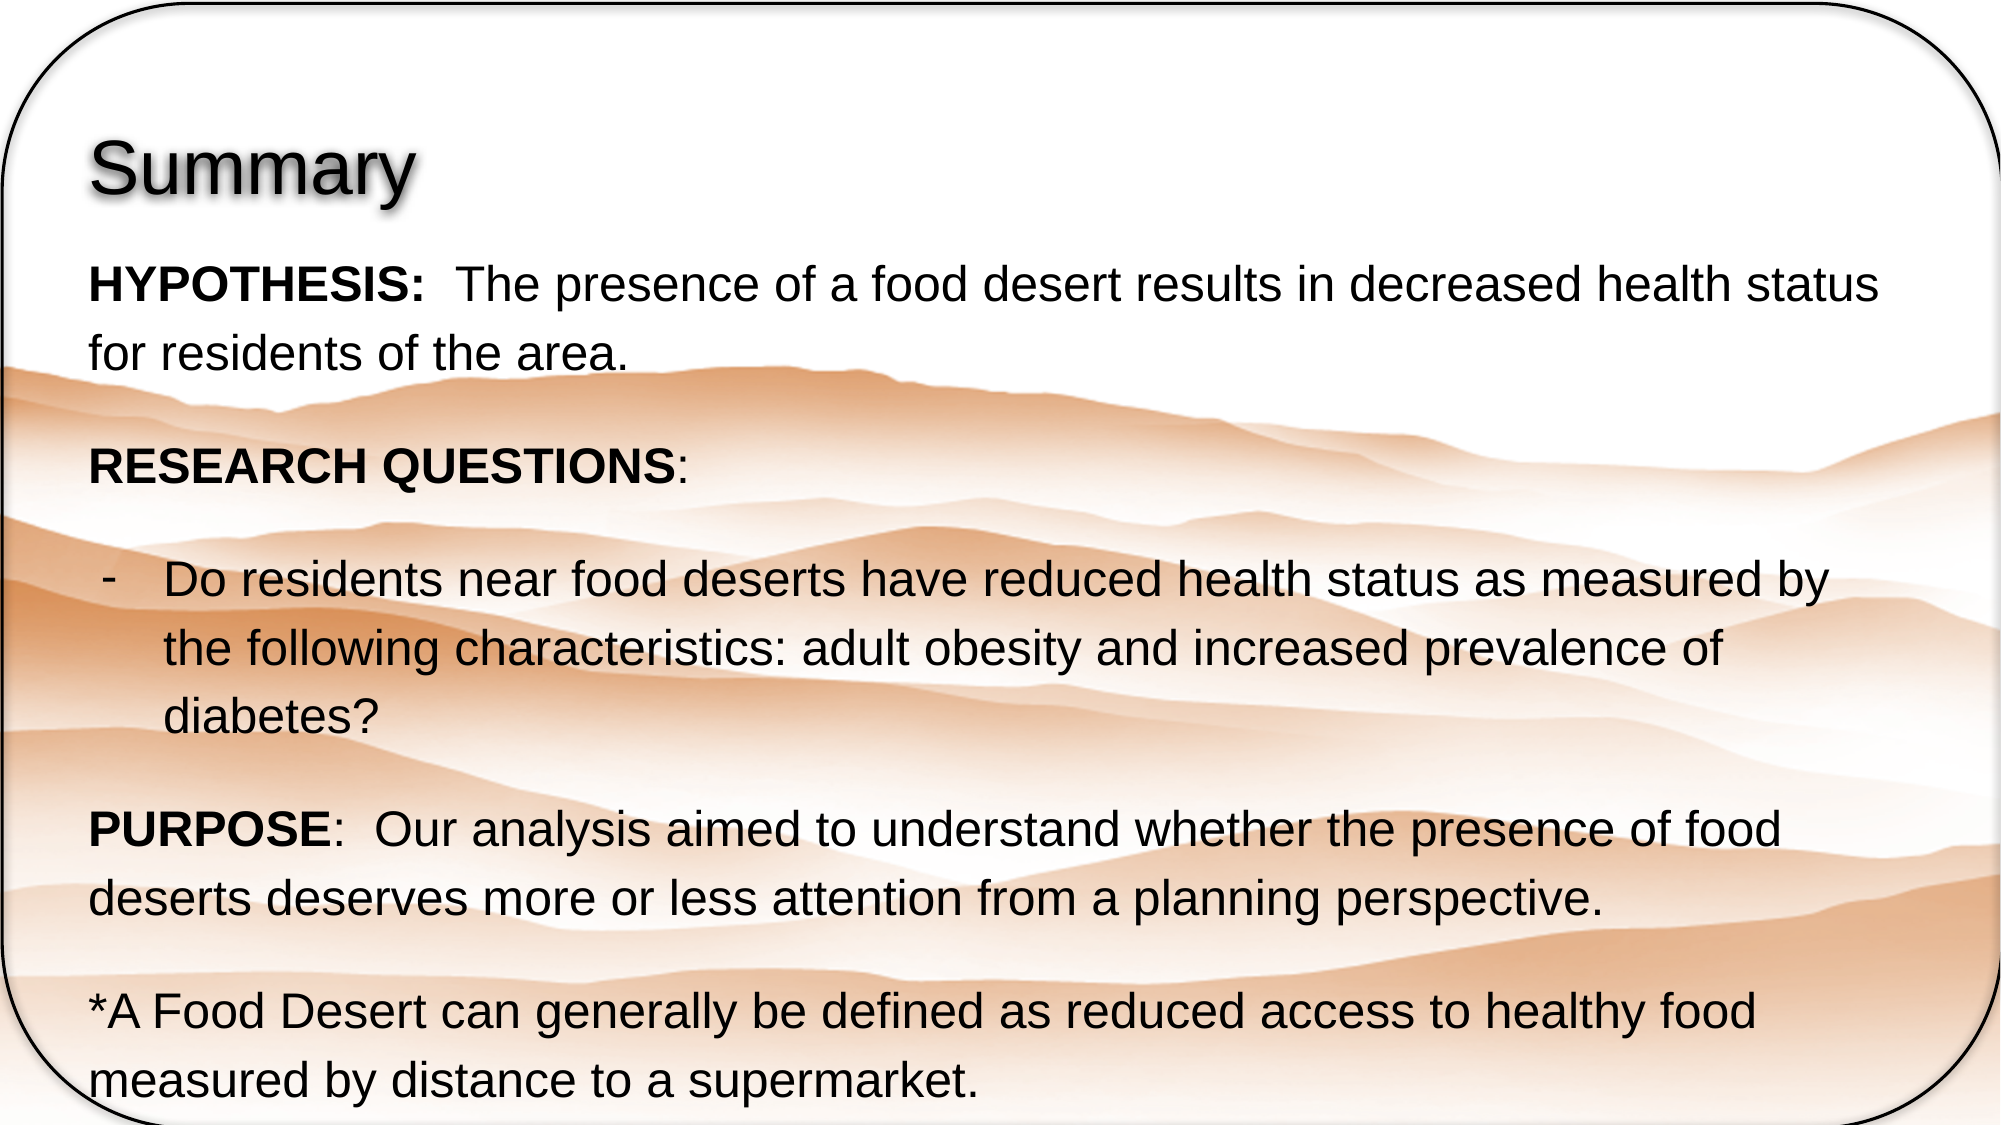

# Summary
HYPOTHESIS:  The presence of a food desert results in decreased health status for residents of the area.
RESEARCH QUESTIONS:
Do residents near food deserts have reduced health status as measured by the following characteristics: adult obesity and increased prevalence of diabetes?
PURPOSE:  Our analysis aimed to understand whether the presence of food deserts deserves more or less attention from a planning perspective.
*A Food Desert can generally be defined as reduced access to healthy food measured by distance to a supermarket.